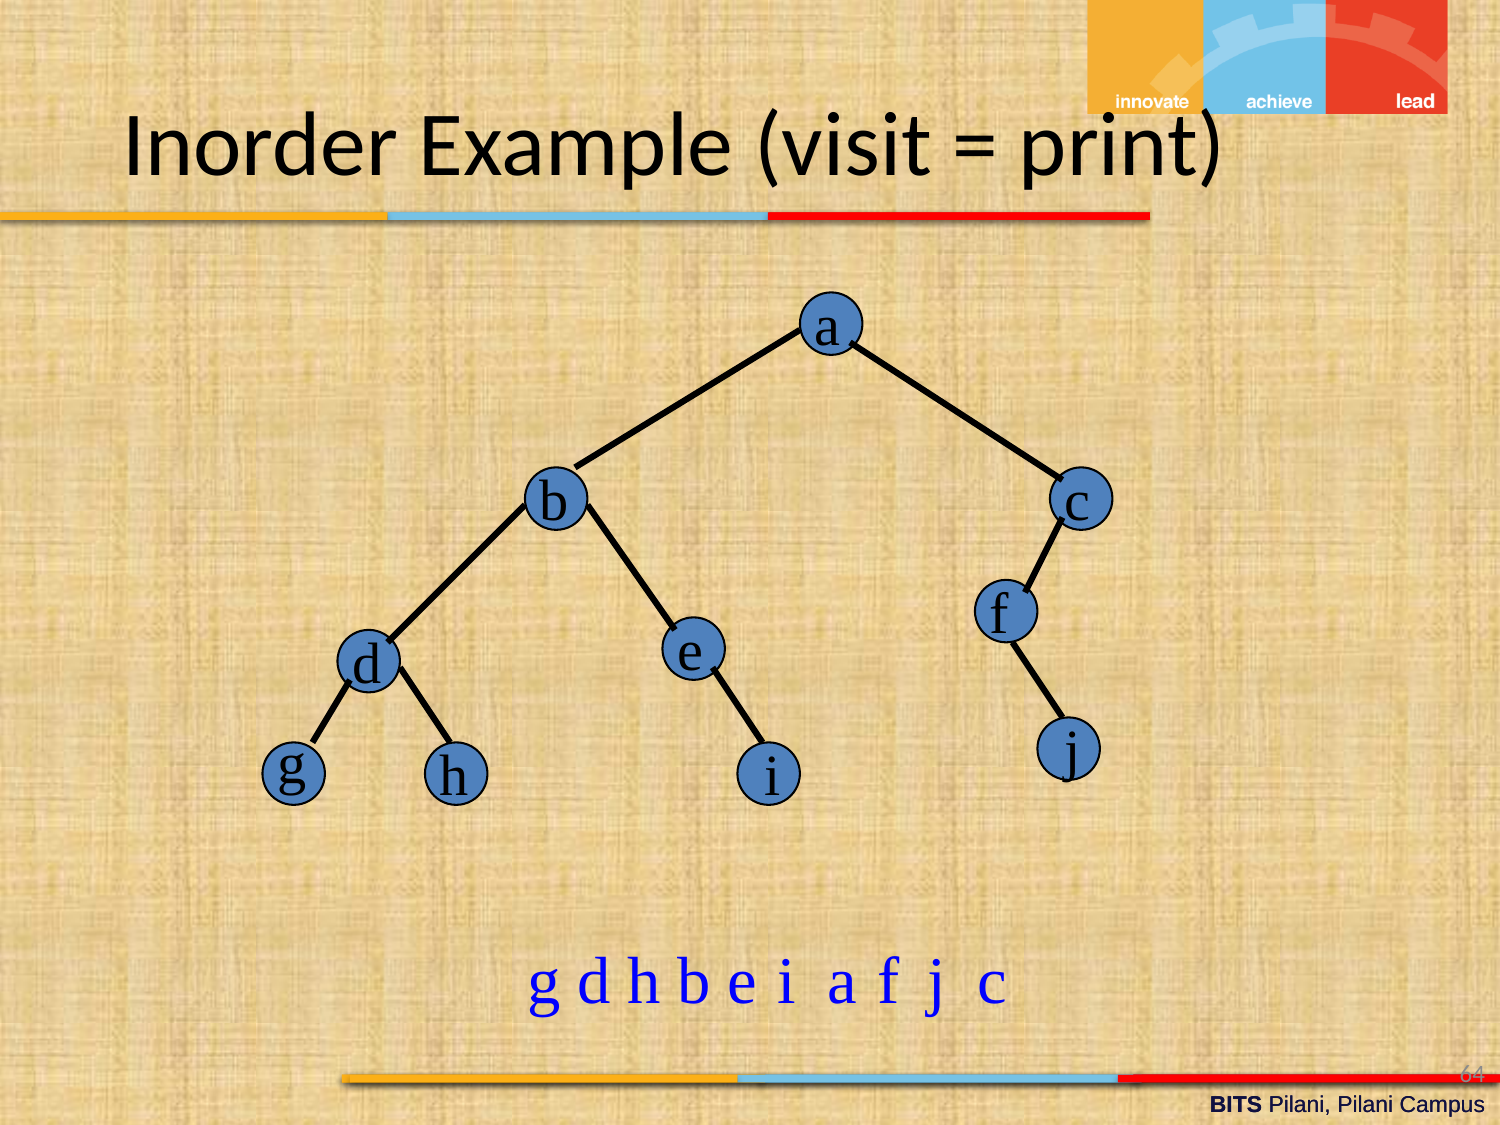

Inorder Example (visit = print)

a

b

c

f

e

d

j
g

h

i
g
d
h
b
e
i
a
f
j
c
64